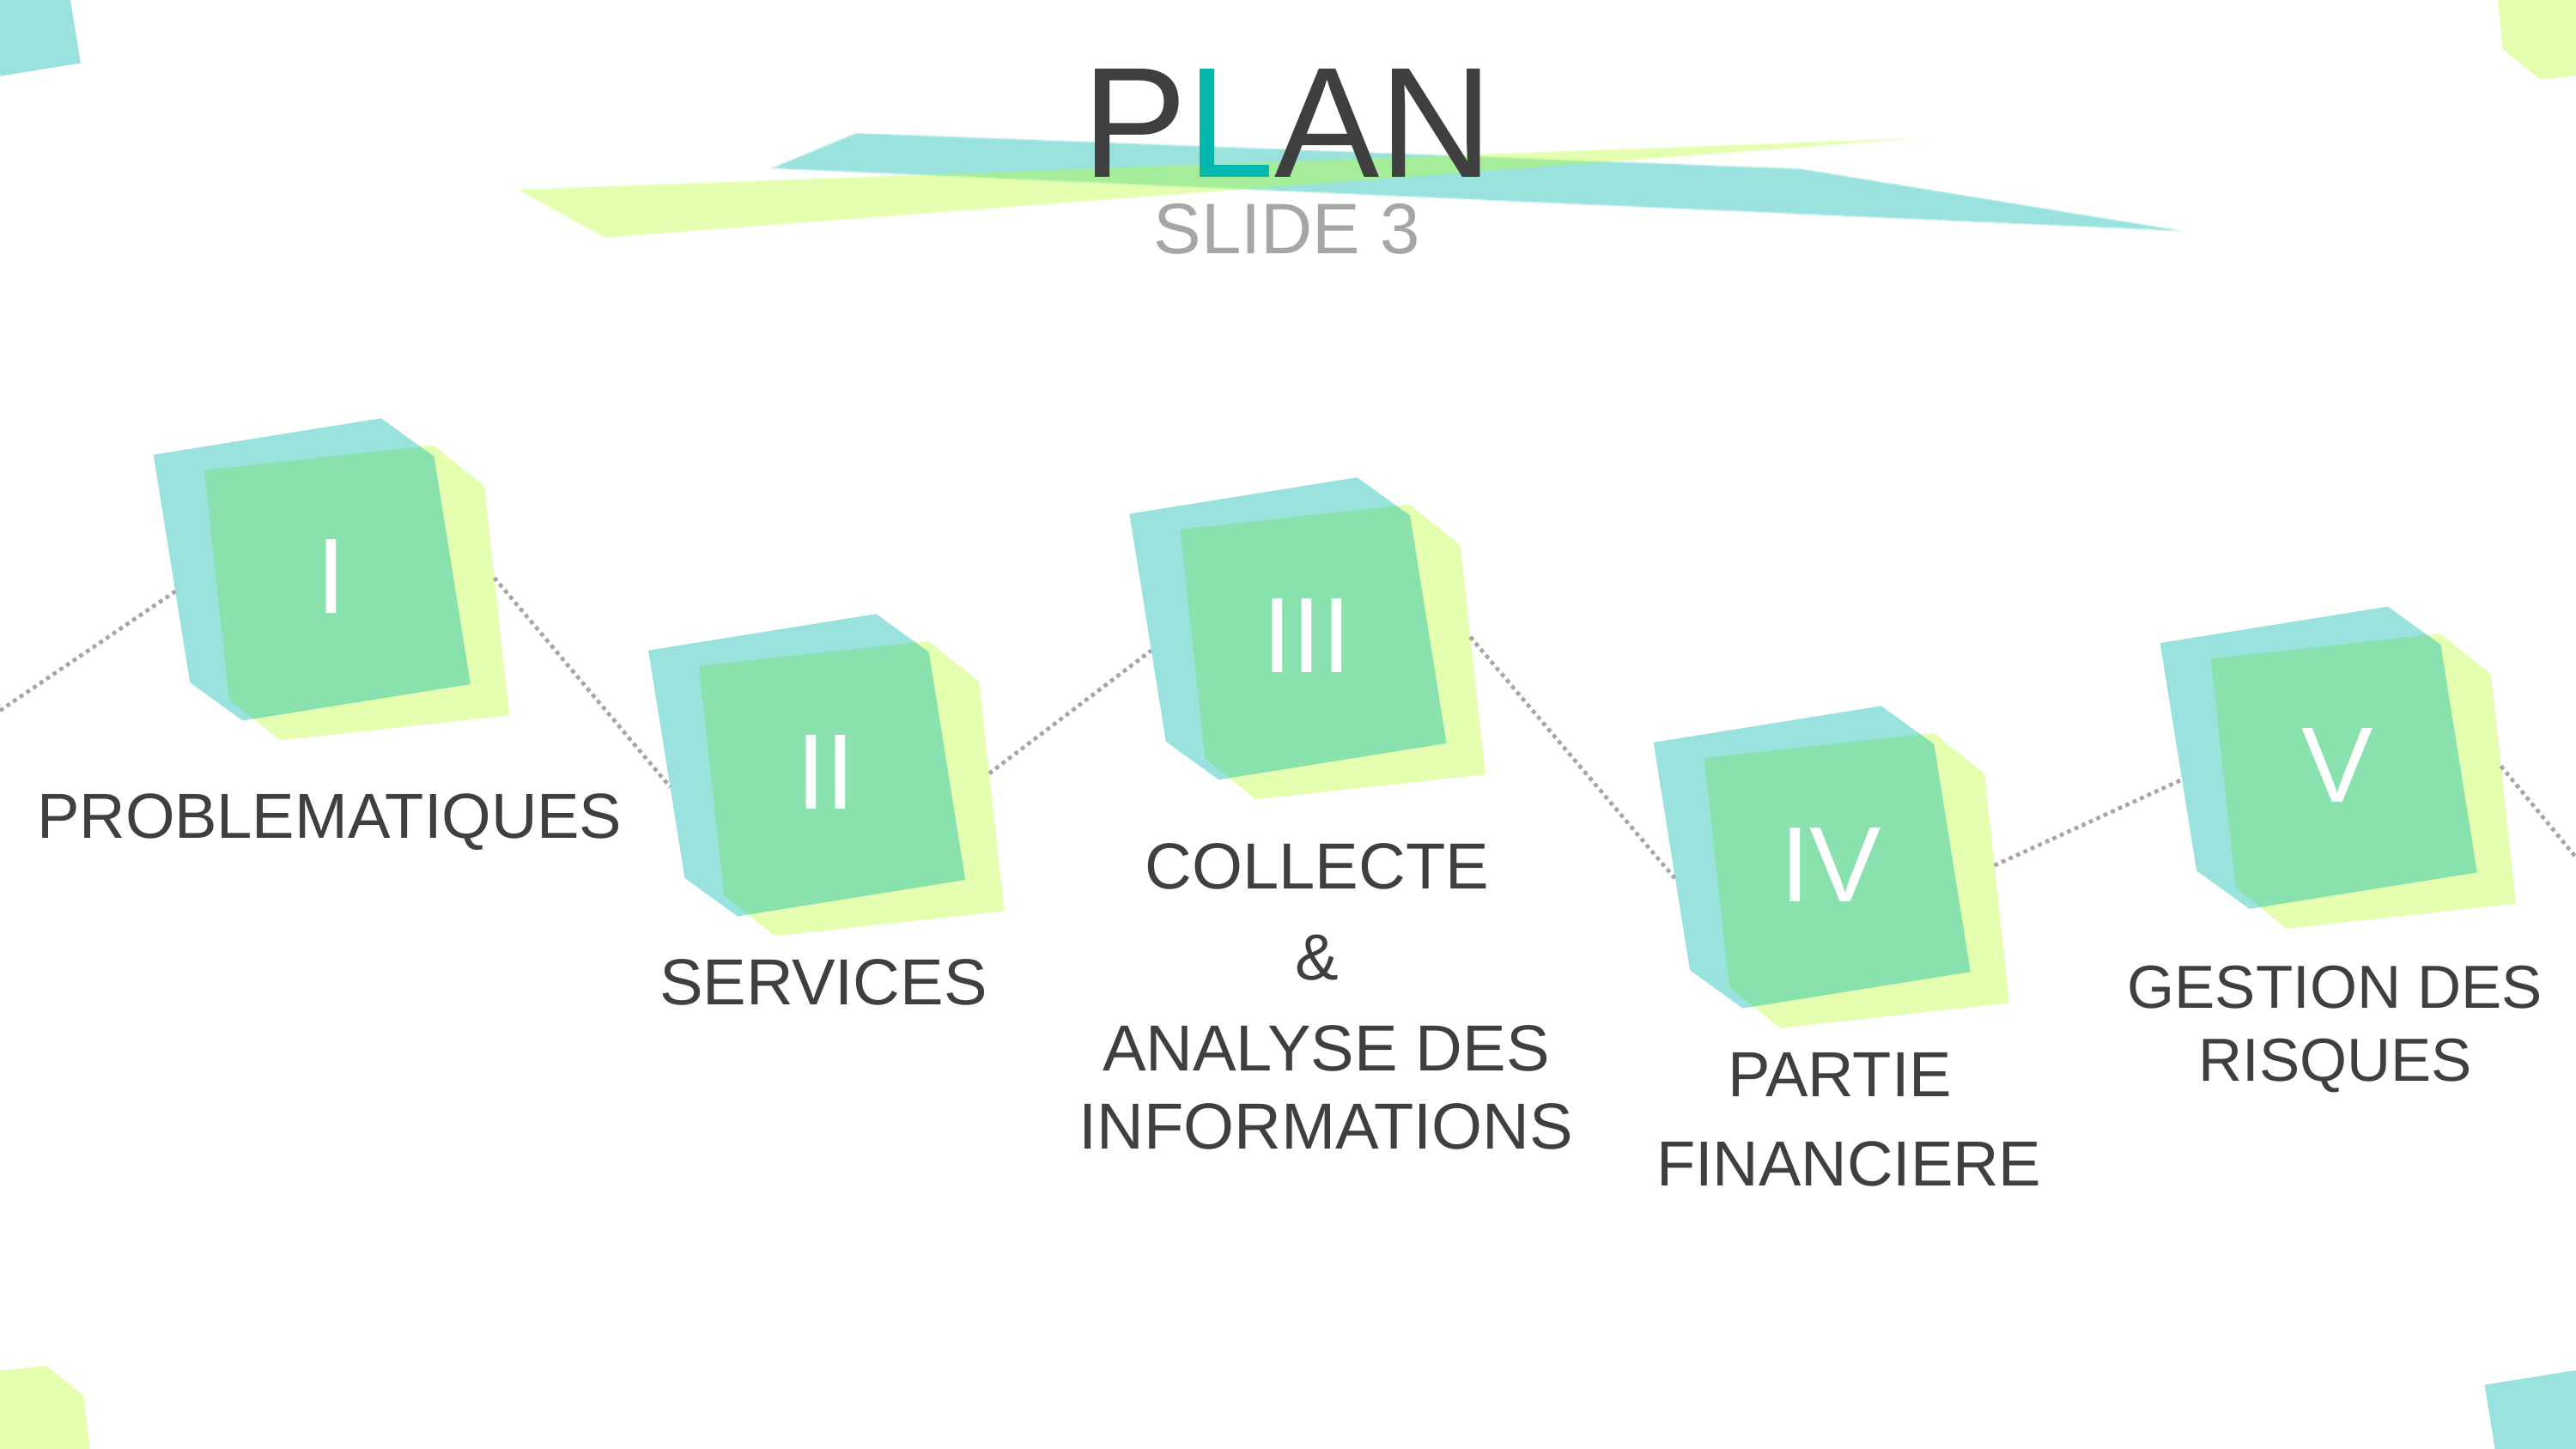

# PLAN
SLIDE 3
I
III
V
II
PROBLEMATIQUES
IV
COLLECTE
&
ANALYSE DES INFORMATIONS
GESTION DES RISQUES
SERVICES
PARTIE
FINANCIERE